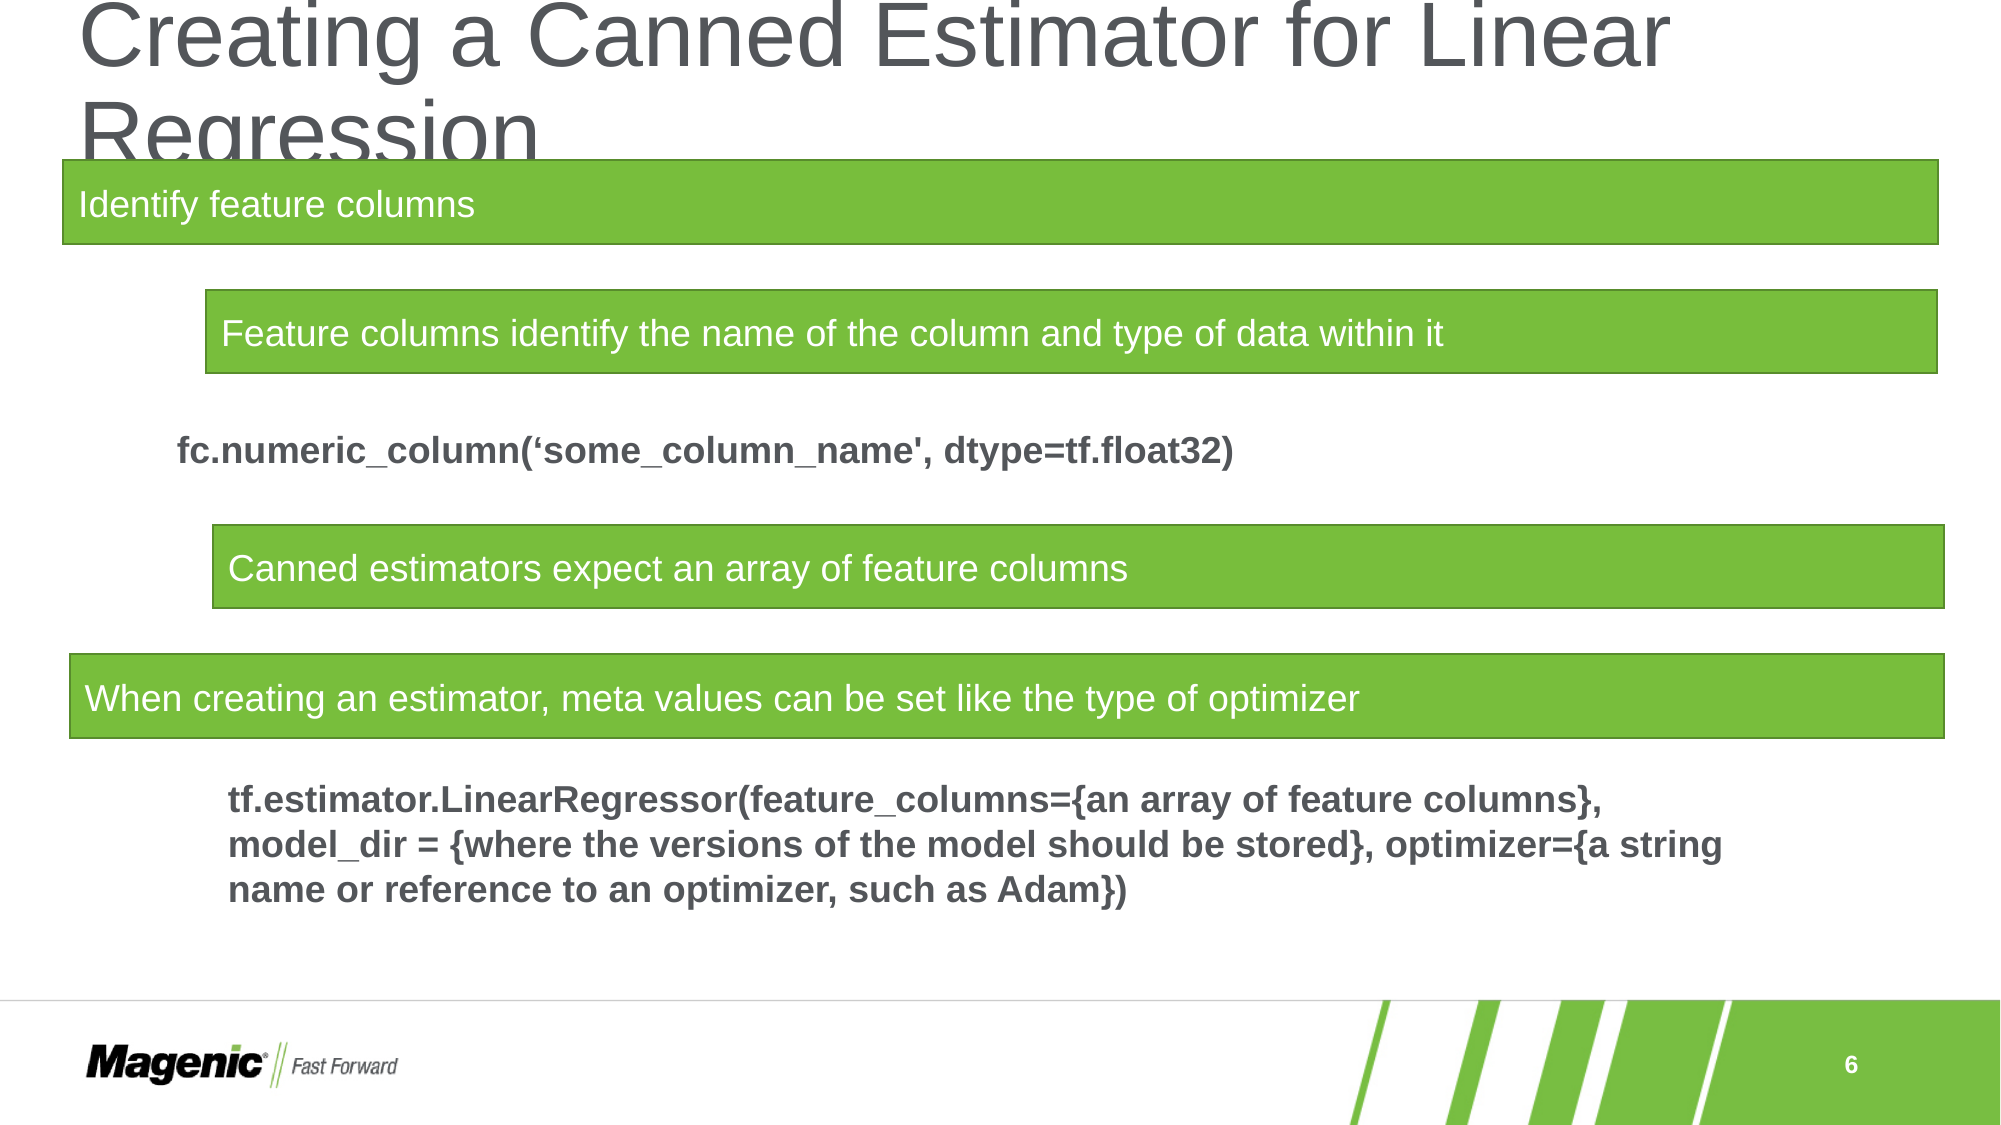

# Creating a Canned Estimator for Linear Regression
Identify feature columns
Feature columns identify the name of the column and type of data within it
fc.numeric_column(‘some_column_name', dtype=tf.float32)
Canned estimators expect an array of feature columns
When creating an estimator, meta values can be set like the type of optimizer
tf.estimator.LinearRegressor(feature_columns={an array of feature columns}, model_dir = {where the versions of the model should be stored}, optimizer={a string name or reference to an optimizer, such as Adam})